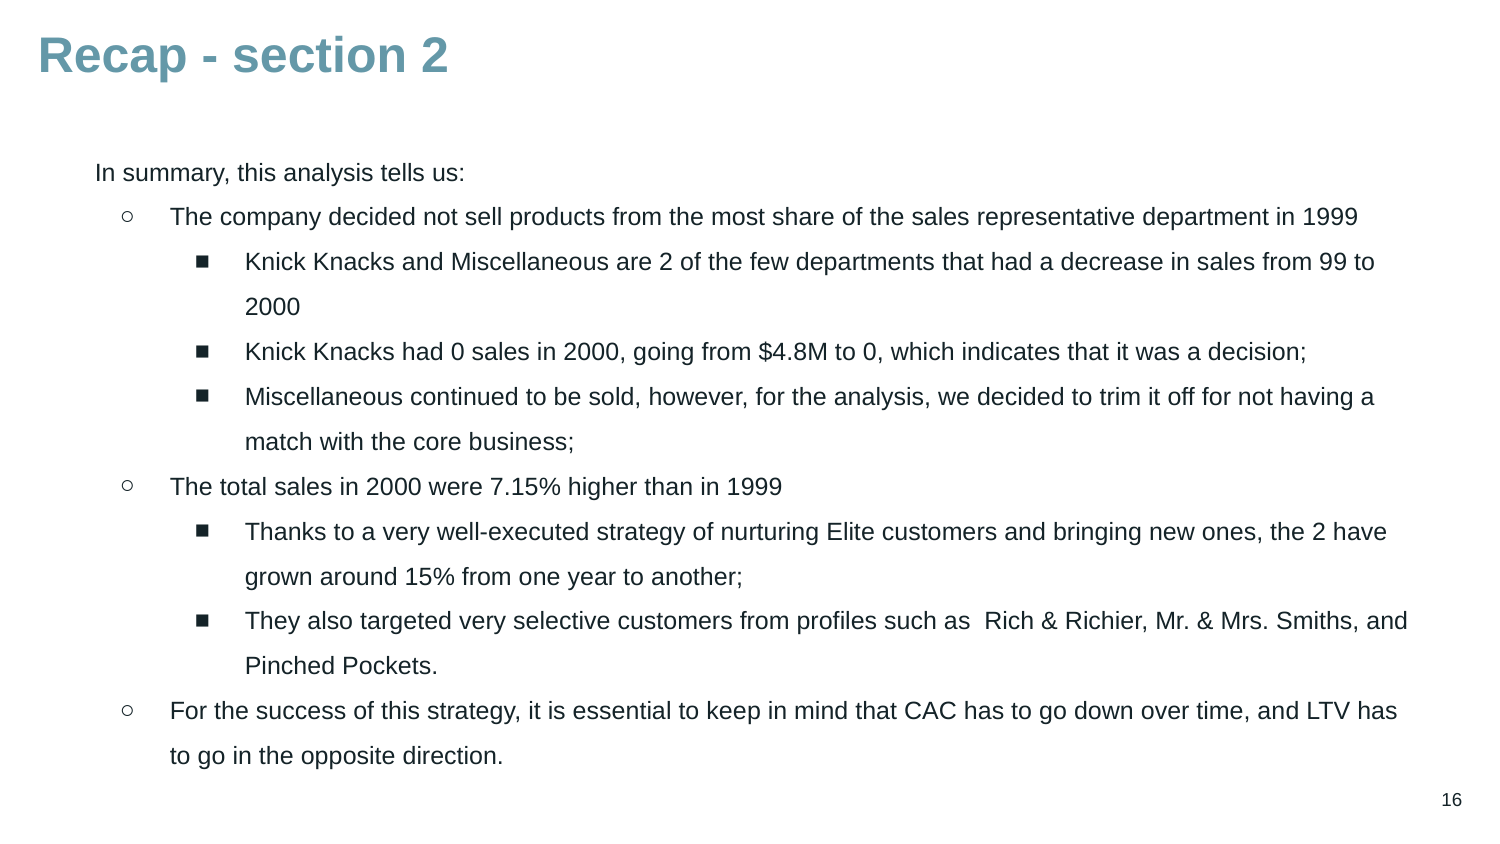

# Recap - section 2
In summary, this analysis tells us:
The company decided not sell products from the most share of the sales representative department in 1999
Knick Knacks and Miscellaneous are 2 of the few departments that had a decrease in sales from 99 to 2000
Knick Knacks had 0 sales in 2000, going from $4.8M to 0, which indicates that it was a decision;
Miscellaneous continued to be sold, however, for the analysis, we decided to trim it off for not having a match with the core business;
The total sales in 2000 were 7.15% higher than in 1999
Thanks to a very well-executed strategy of nurturing Elite customers and bringing new ones, the 2 have grown around 15% from one year to another;
They also targeted very selective customers from profiles such as  Rich & Richier, Mr. & Mrs. Smiths, and Pinched Pockets.
For the success of this strategy, it is essential to keep in mind that CAC has to go down over time, and LTV has to go in the opposite direction.